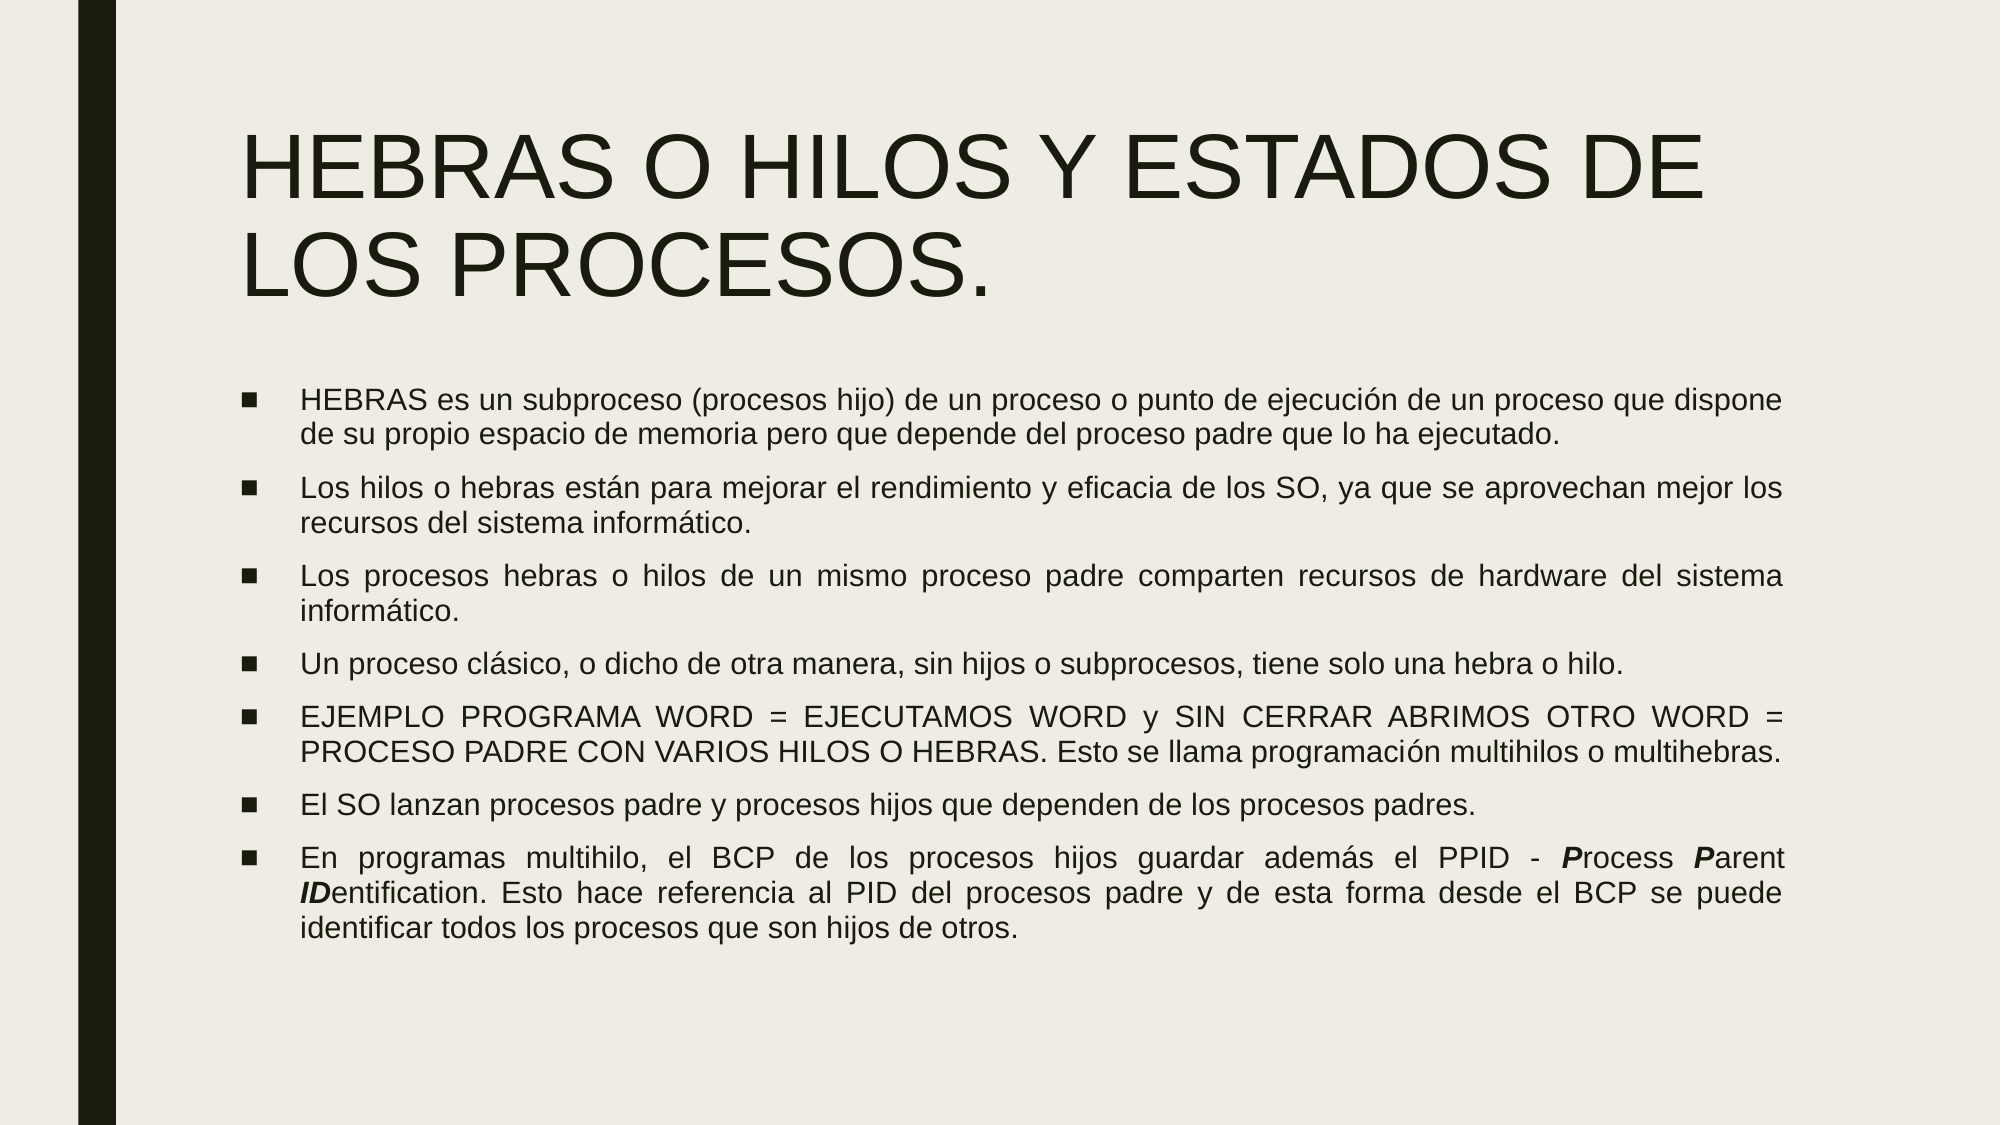

# HEBRAS O HILOS Y ESTADOS DE LOS PROCESOS.
HEBRAS es un subproceso (procesos hijo) de un proceso o punto de ejecución de un proceso que dispone de su propio espacio de memoria pero que depende del proceso padre que lo ha ejecutado.
Los hilos o hebras están para mejorar el rendimiento y eficacia de los SO, ya que se aprovechan mejor los recursos del sistema informático.
Los procesos hebras o hilos de un mismo proceso padre comparten recursos de hardware del sistema informático.
Un proceso clásico, o dicho de otra manera, sin hijos o subprocesos, tiene solo una hebra o hilo.
EJEMPLO PROGRAMA WORD = EJECUTAMOS WORD y SIN CERRAR ABRIMOS OTRO WORD = PROCESO PADRE CON VARIOS HILOS O HEBRAS. Esto se llama programación multihilos o multihebras.
El SO lanzan procesos padre y procesos hijos que dependen de los procesos padres.
En programas multihilo, el BCP de los procesos hijos guardar además el PPID - Process Parent IDentification. Esto hace referencia al PID del procesos padre y de esta forma desde el BCP se puede identificar todos los procesos que son hijos de otros.